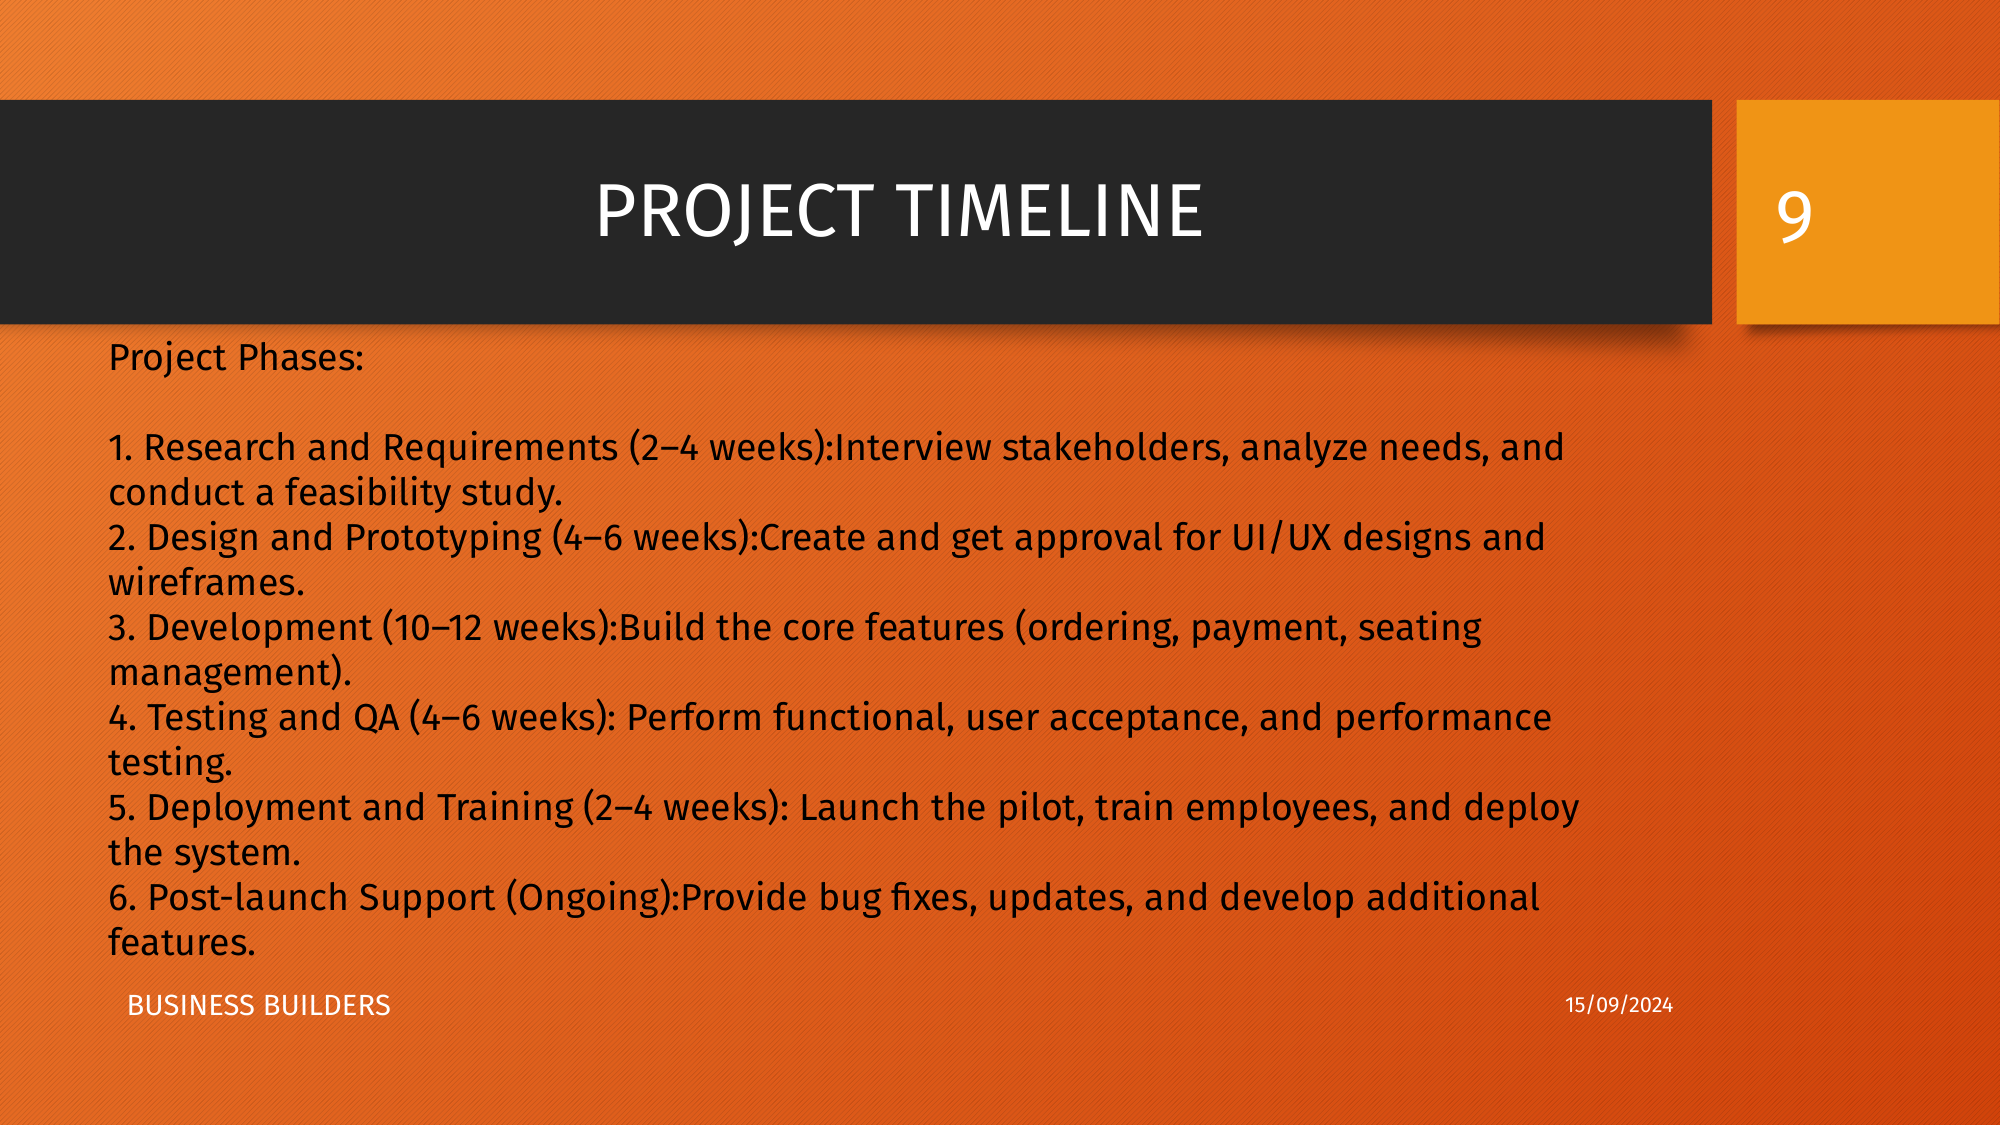

9
# PROJECT TIMELINE
Project Phases:

1. Research and Requirements (2–4 weeks):Interview stakeholders, analyze needs, and conduct a feasibility study.
2. Design and Prototyping (4–6 weeks):Create and get approval for UI/UX designs and wireframes.
3. Development (10–12 weeks):Build the core features (ordering, payment, seating management).
4. Testing and QA (4–6 weeks): Perform functional, user acceptance, and performance testing.
5. Deployment and Training (2–4 weeks): Launch the pilot, train employees, and deploy the system.
6. Post-launch Support (Ongoing):Provide bug fixes, updates, and develop additional features.
15/09/2024
BUSINESS BUILDERS